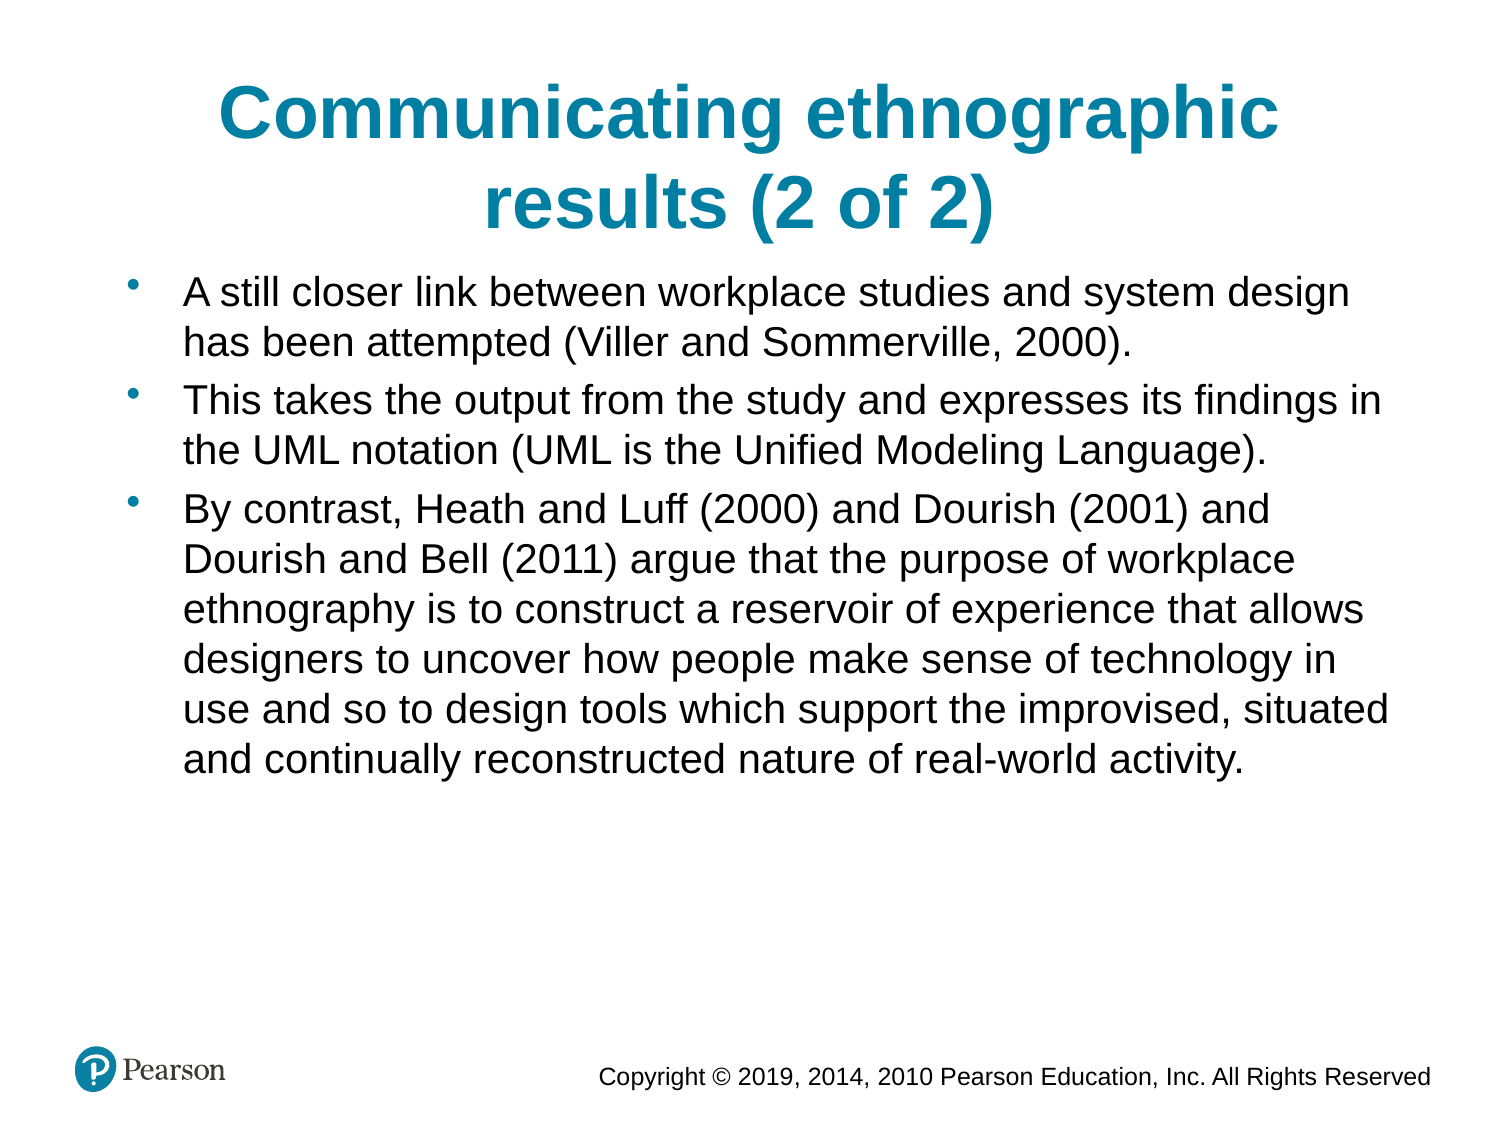

Communicating ethnographic results (2 of 2)
A still closer link between workplace studies and system design has been attempted (Viller and Sommerville, 2000).
This takes the output from the study and expresses its findings in the UML notation (UML is the Unified Modeling Language).
By contrast, Heath and Luff (2000) and Dourish (2001) and Dourish and Bell (2011) argue that the purpose of workplace ethnography is to construct a reservoir of experience that allows designers to uncover how people make sense of technology in use and so to design tools which support the improvised, situated and continually reconstructed nature of real-world activity.